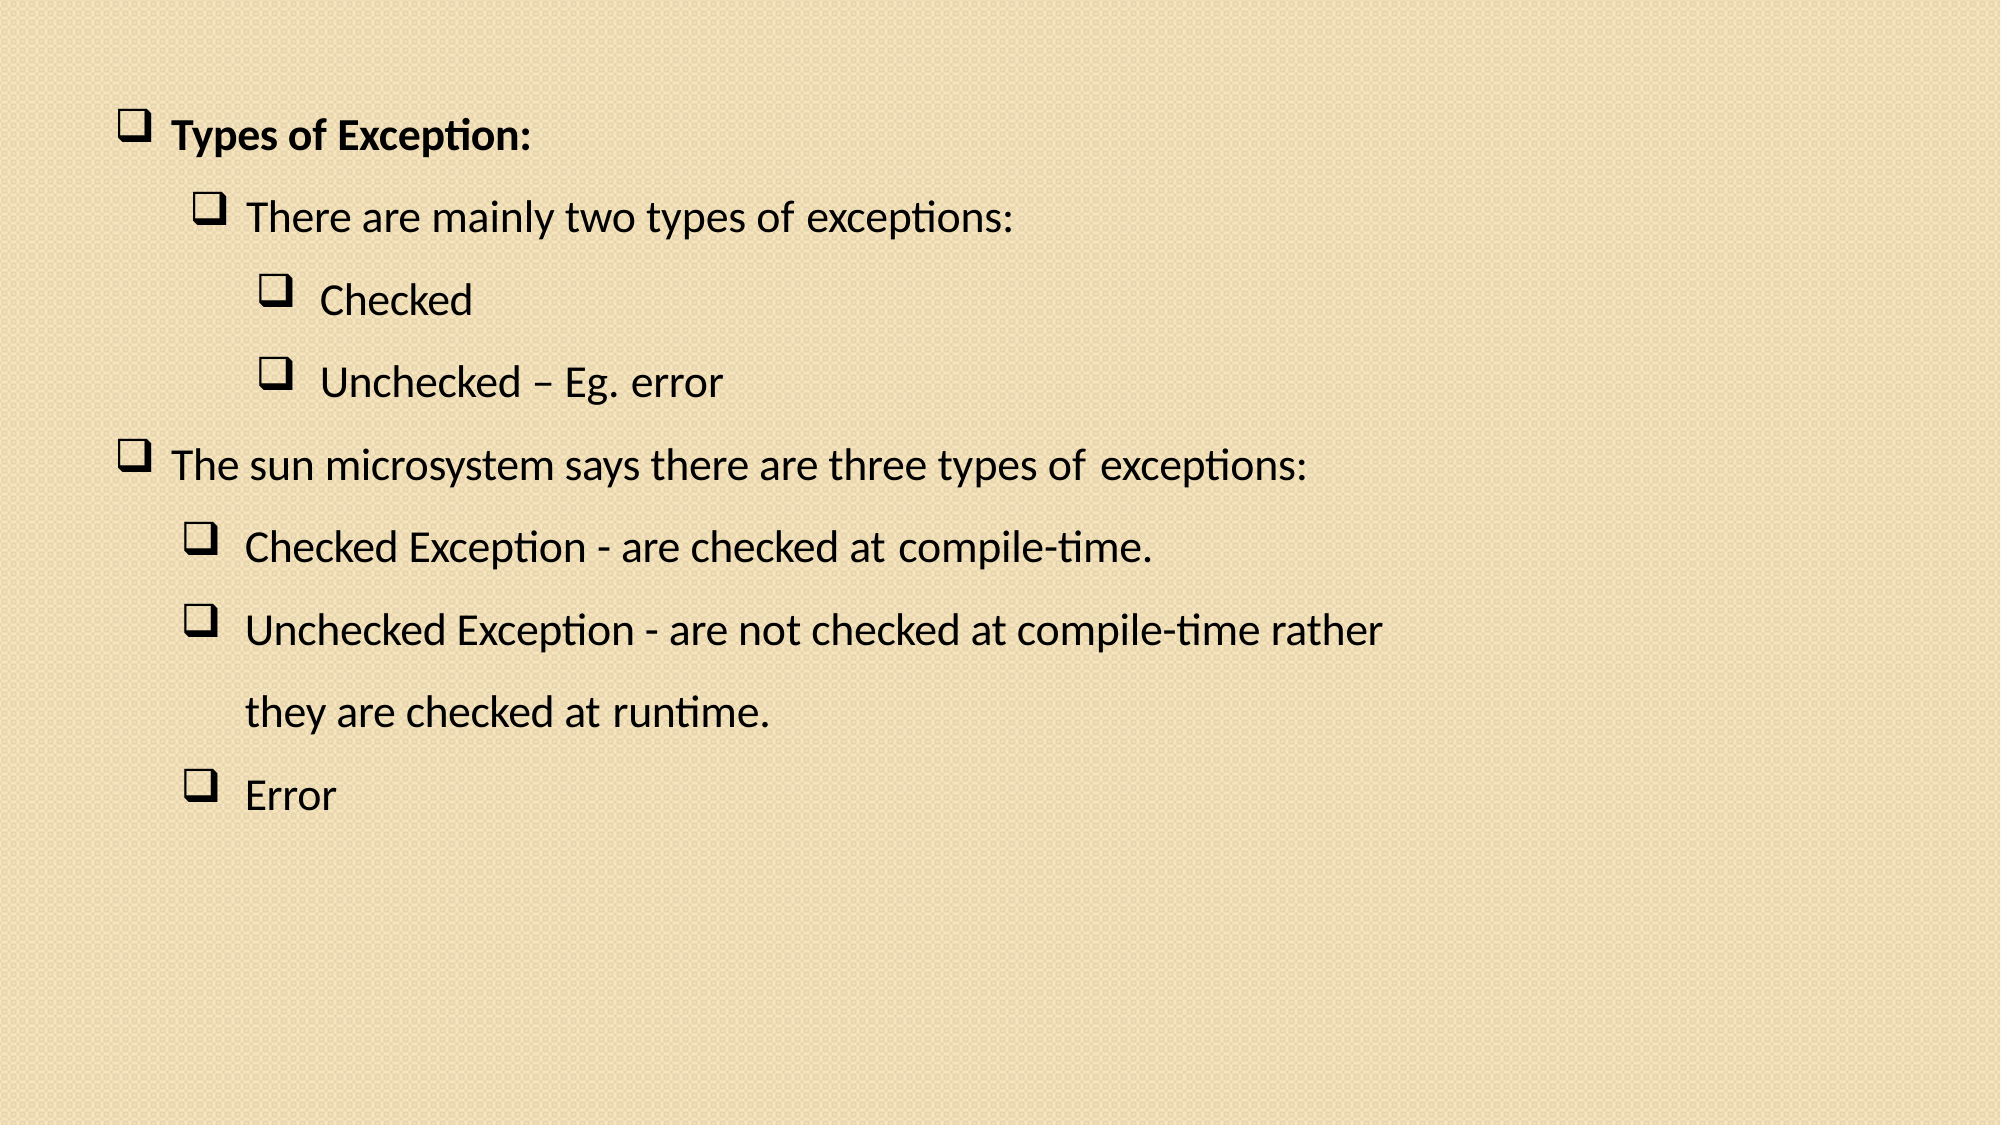

Types of Exception:
There are mainly two types of exceptions:
Checked
Unchecked – Eg. error
The sun microsystem says there are three types of exceptions:
Checked Exception - are checked at compile-time.
Unchecked Exception - are not checked at compile-time rather  they are checked at runtime.
Error